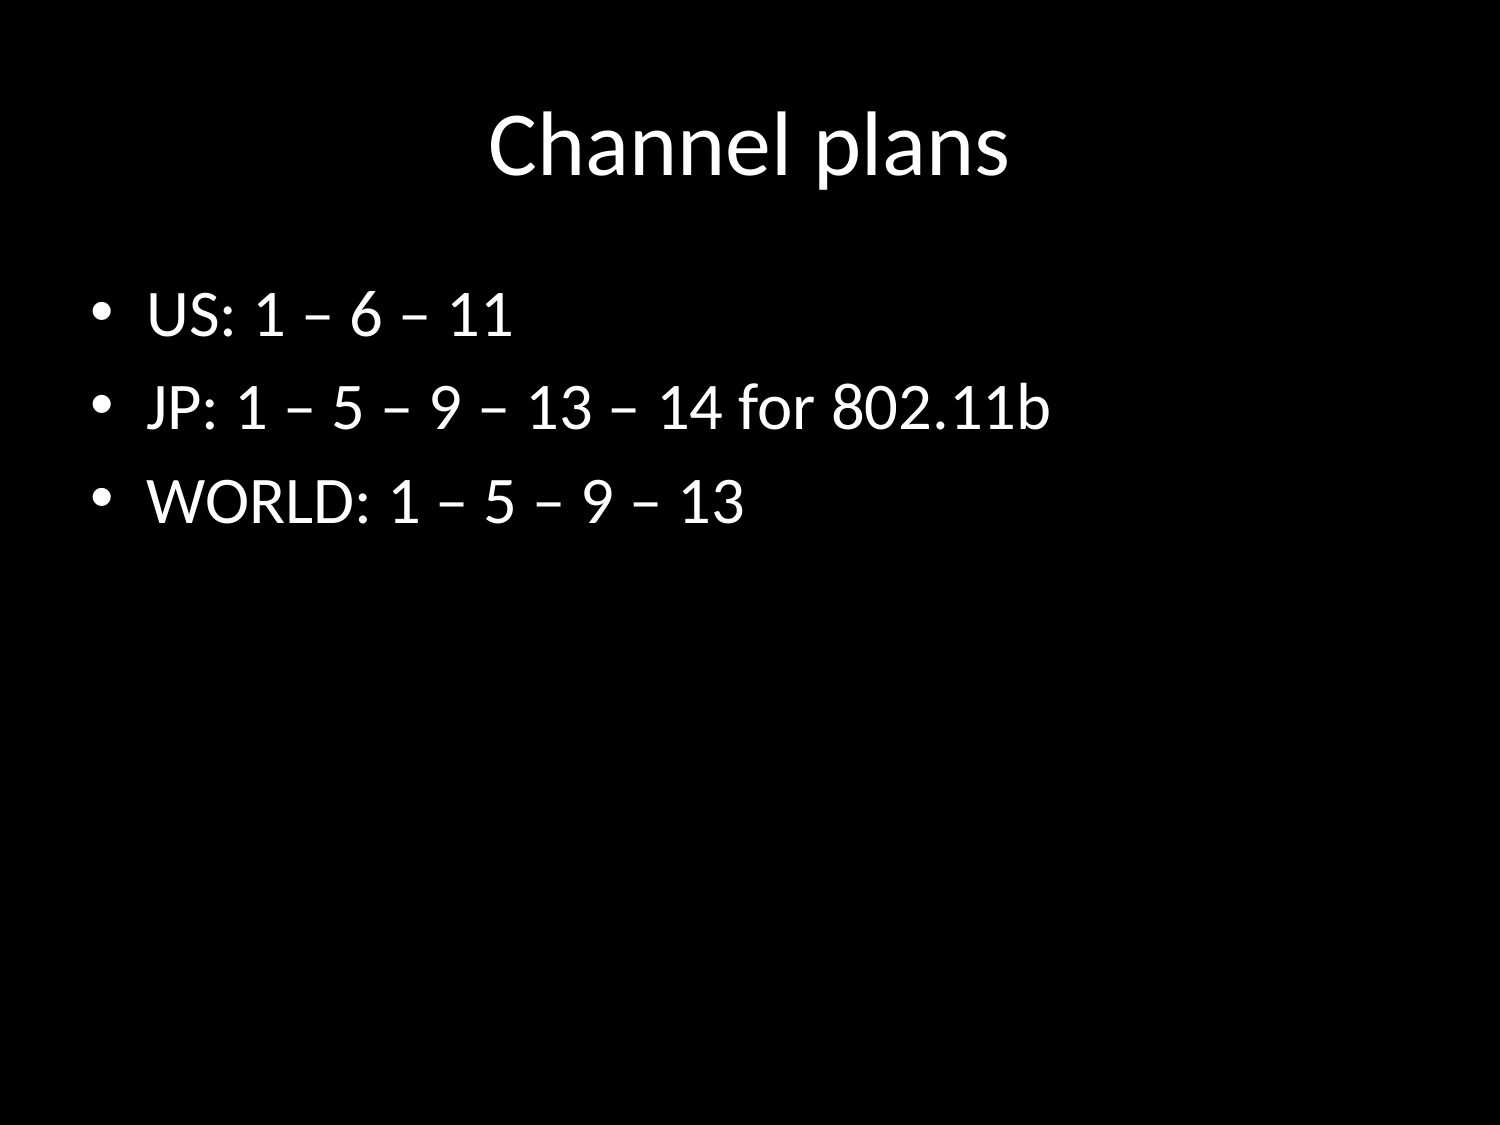

# Channel plans
US: 1 – 6 – 11
JP: 1 – 5 – 9 – 13 – 14 for 802.11b
WORLD: 1 – 5 – 9 – 13